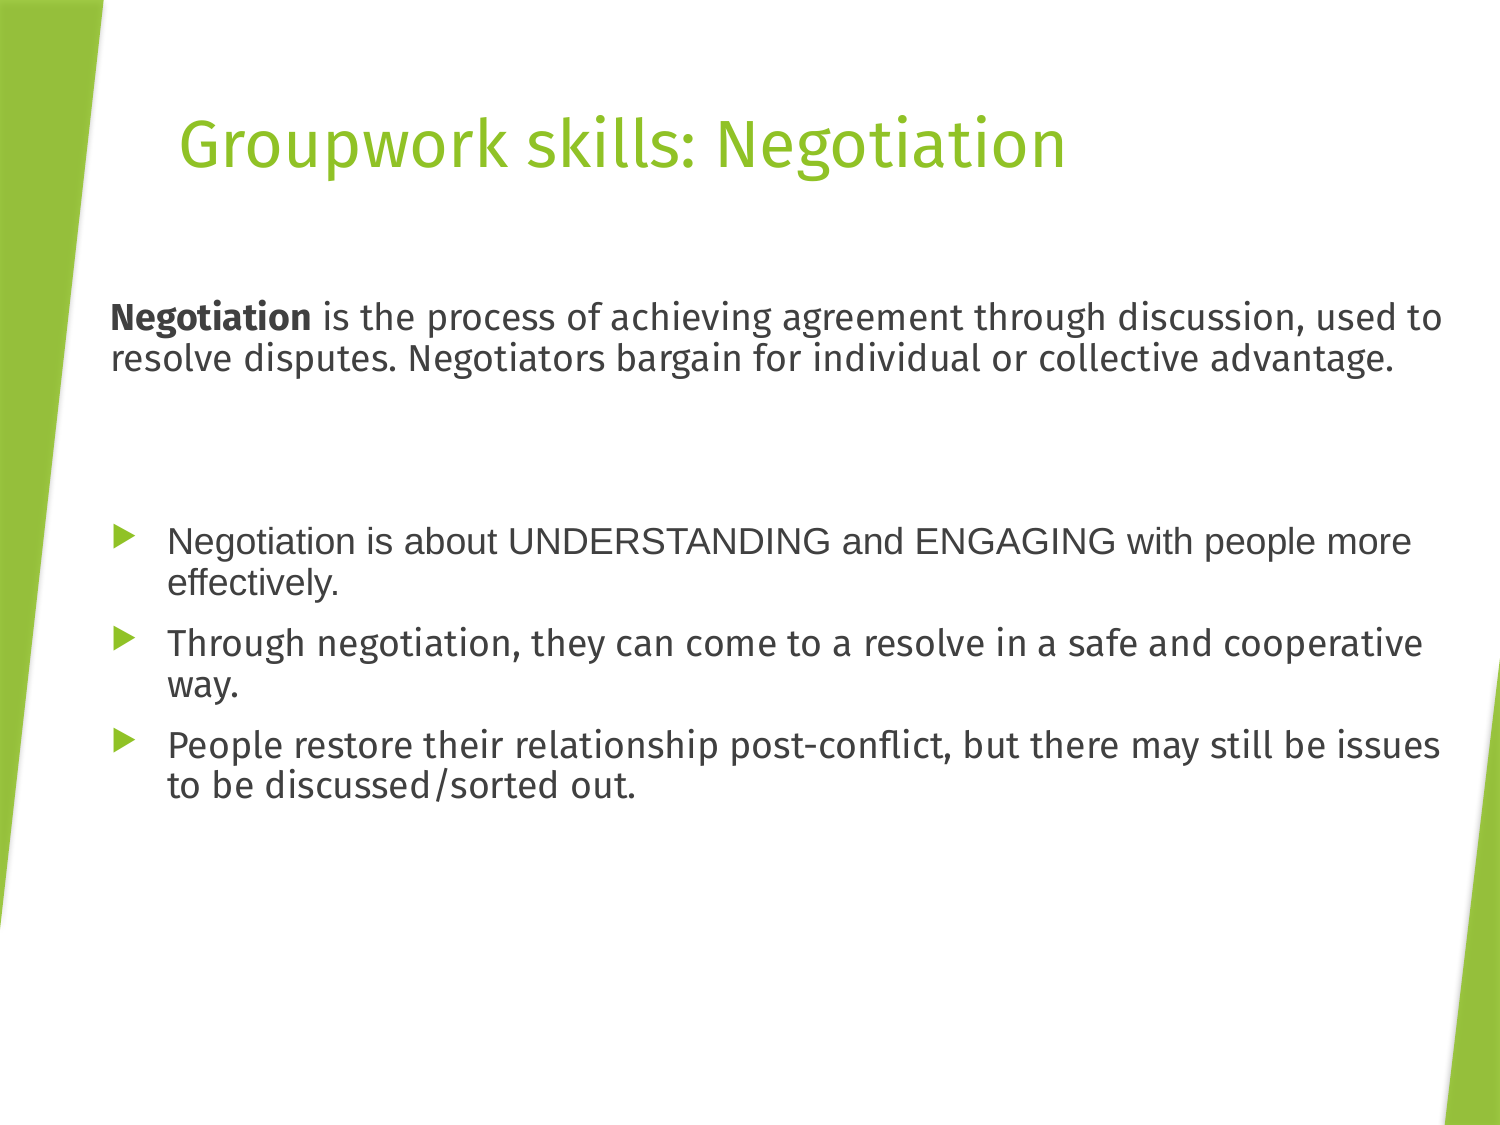

# Groupwork skills: Negotiation
Negotiation is the process of achieving agreement through discussion, used to resolve disputes. Negotiators bargain for individual or collective advantage.

Negotiation is about UNDERSTANDING and ENGAGING with people more effectively.
Through negotiation, they can come to a resolve in a safe and cooperative way.
People restore their relationship post-conflict, but there may still be issues to be discussed/sorted out.